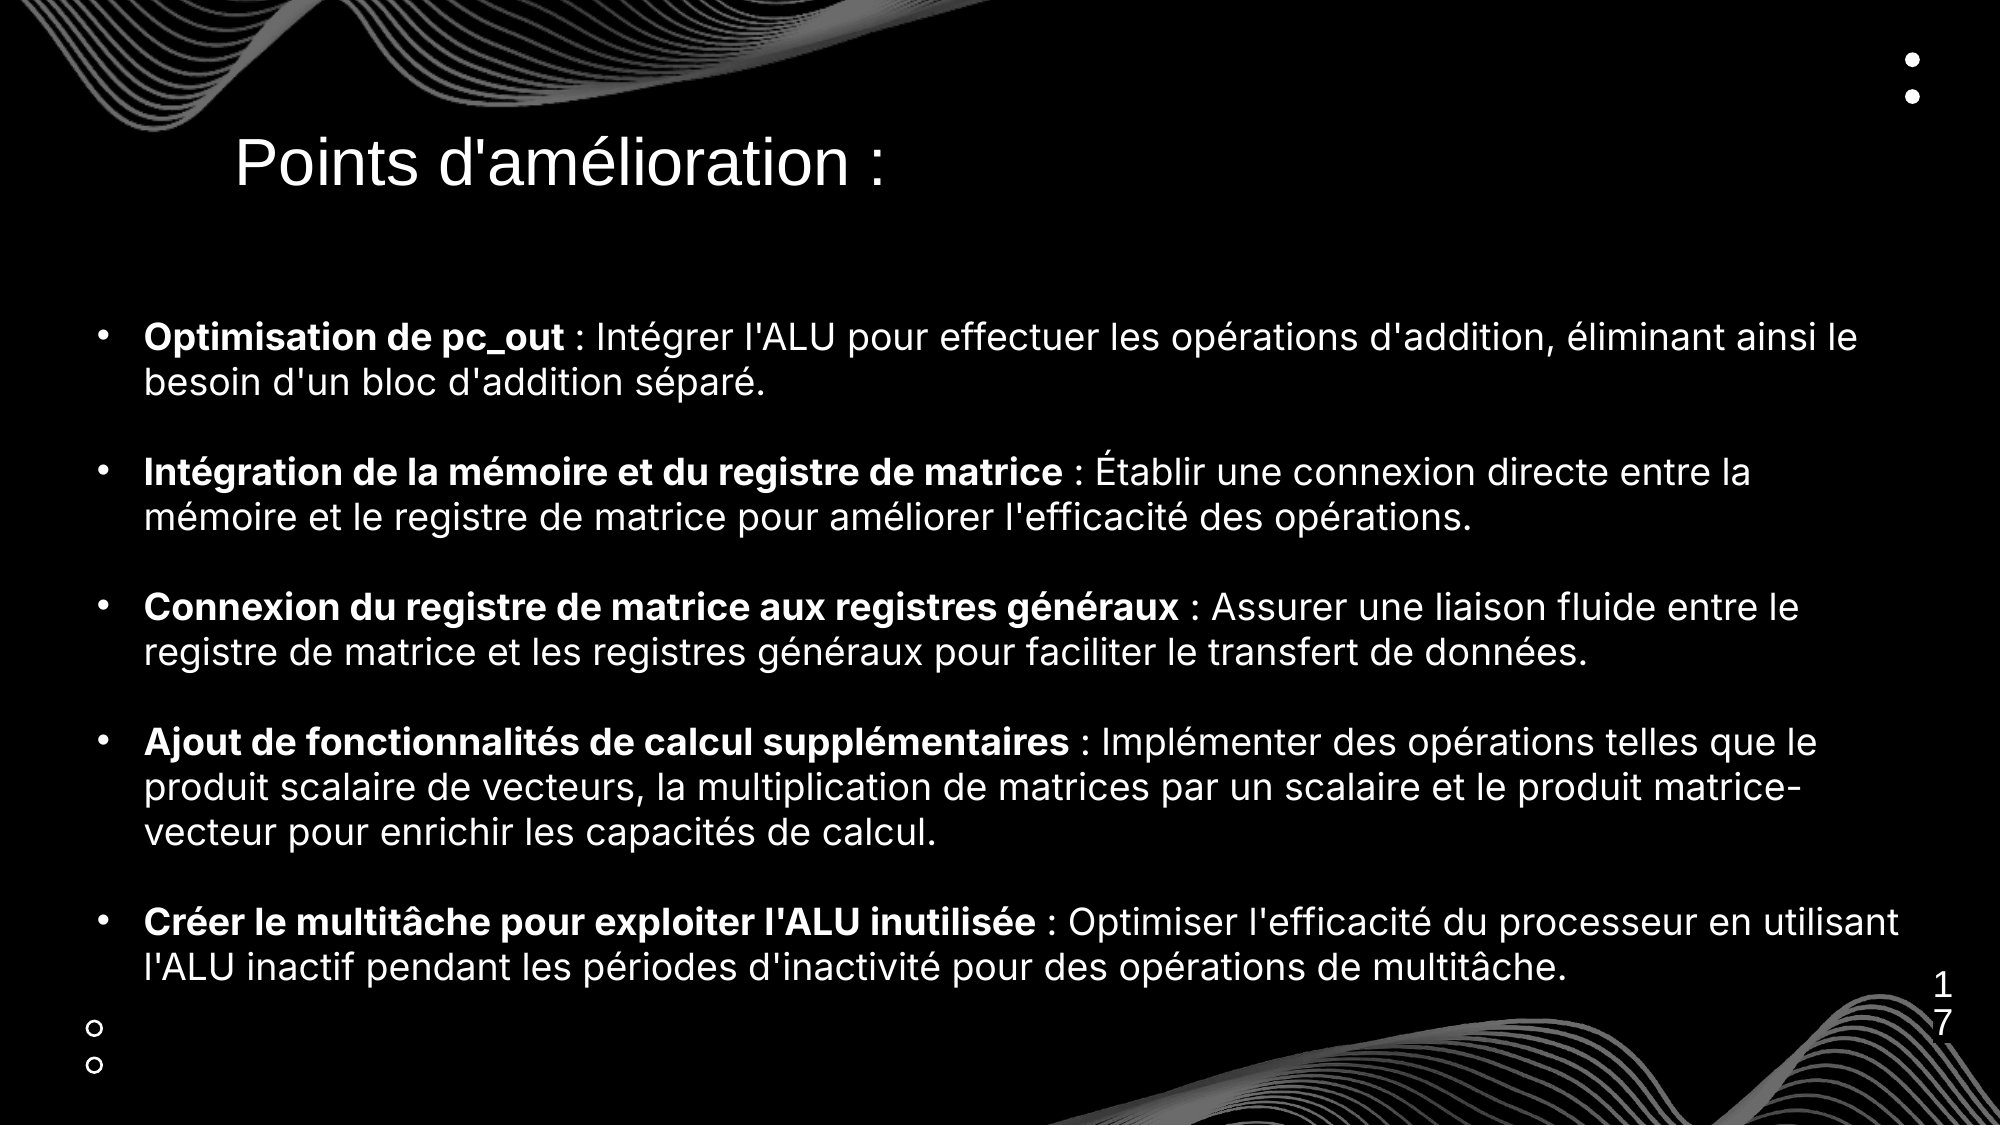

Points d'amélioration :
Optimisation de pc_out : Intégrer l'ALU pour effectuer les opérations d'addition, éliminant ainsi le besoin d'un bloc d'addition séparé.

Intégration de la mémoire et du registre de matrice : Établir une connexion directe entre la mémoire et le registre de matrice pour améliorer l'efficacité des opérations.

Connexion du registre de matrice aux registres généraux : Assurer une liaison fluide entre le registre de matrice et les registres généraux pour faciliter le transfert de données.

Ajout de fonctionnalités de calcul supplémentaires : Implémenter des opérations telles que le produit scalaire de vecteurs, la multiplication de matrices par un scalaire et le produit matrice-vecteur pour enrichir les capacités de calcul.

Créer le multitâche pour exploiter l'ALU inutilisée : Optimiser l'efficacité du processeur en utilisant l'ALU inactif pendant les périodes d'inactivité pour des opérations de multitâche.
17